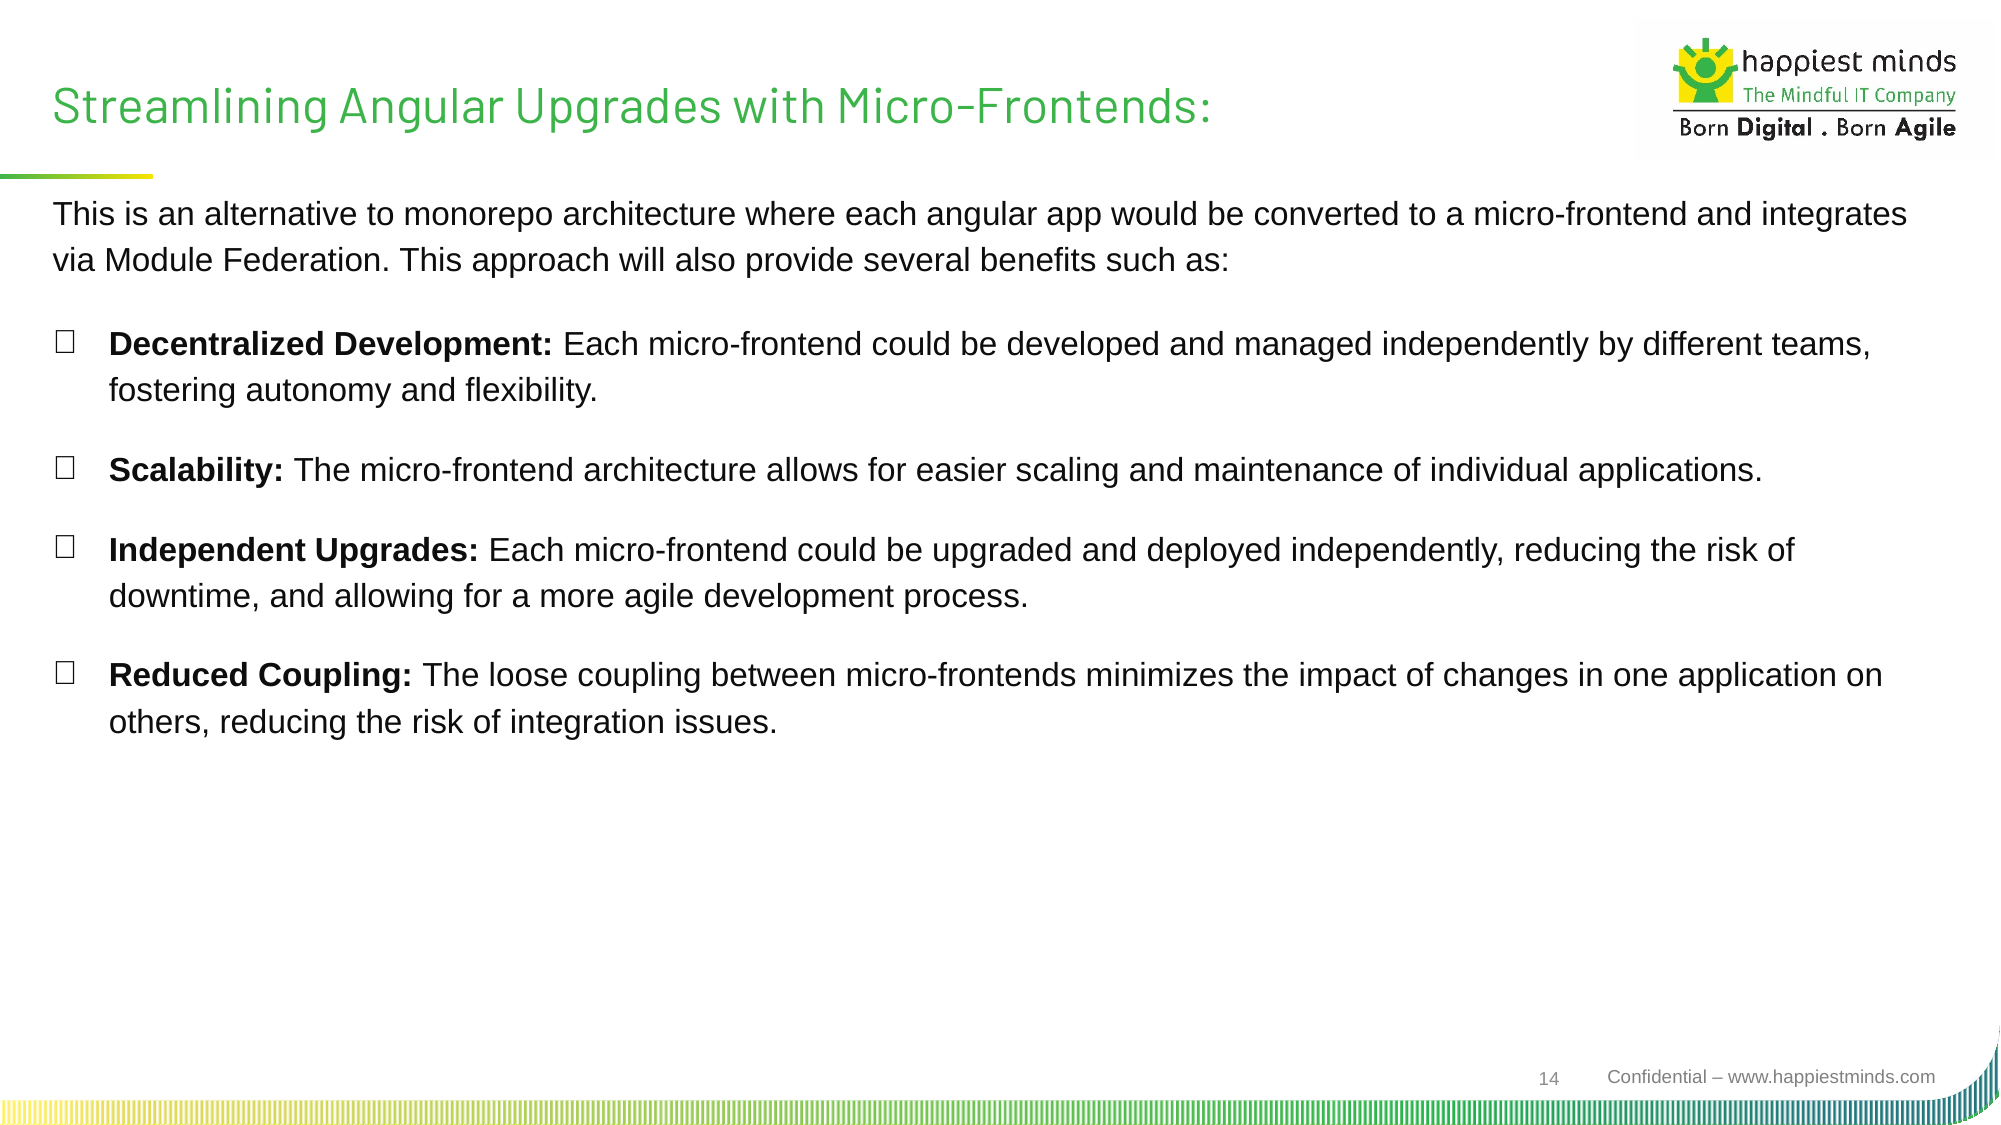

Streamlining Angular Upgrades with Micro-Frontends:
This is an alternative to monorepo architecture where each angular app would be converted to a micro-frontend and integrates via Module Federation. This approach will also provide several benefits such as:
Decentralized Development: Each micro-frontend could be developed and managed independently by different teams, fostering autonomy and flexibility.
Scalability: The micro-frontend architecture allows for easier scaling and maintenance of individual applications.
Independent Upgrades: Each micro-frontend could be upgraded and deployed independently, reducing the risk of downtime, and allowing for a more agile development process.
Reduced Coupling: The loose coupling between micro-frontends minimizes the impact of changes in one application on others, reducing the risk of integration issues.

14